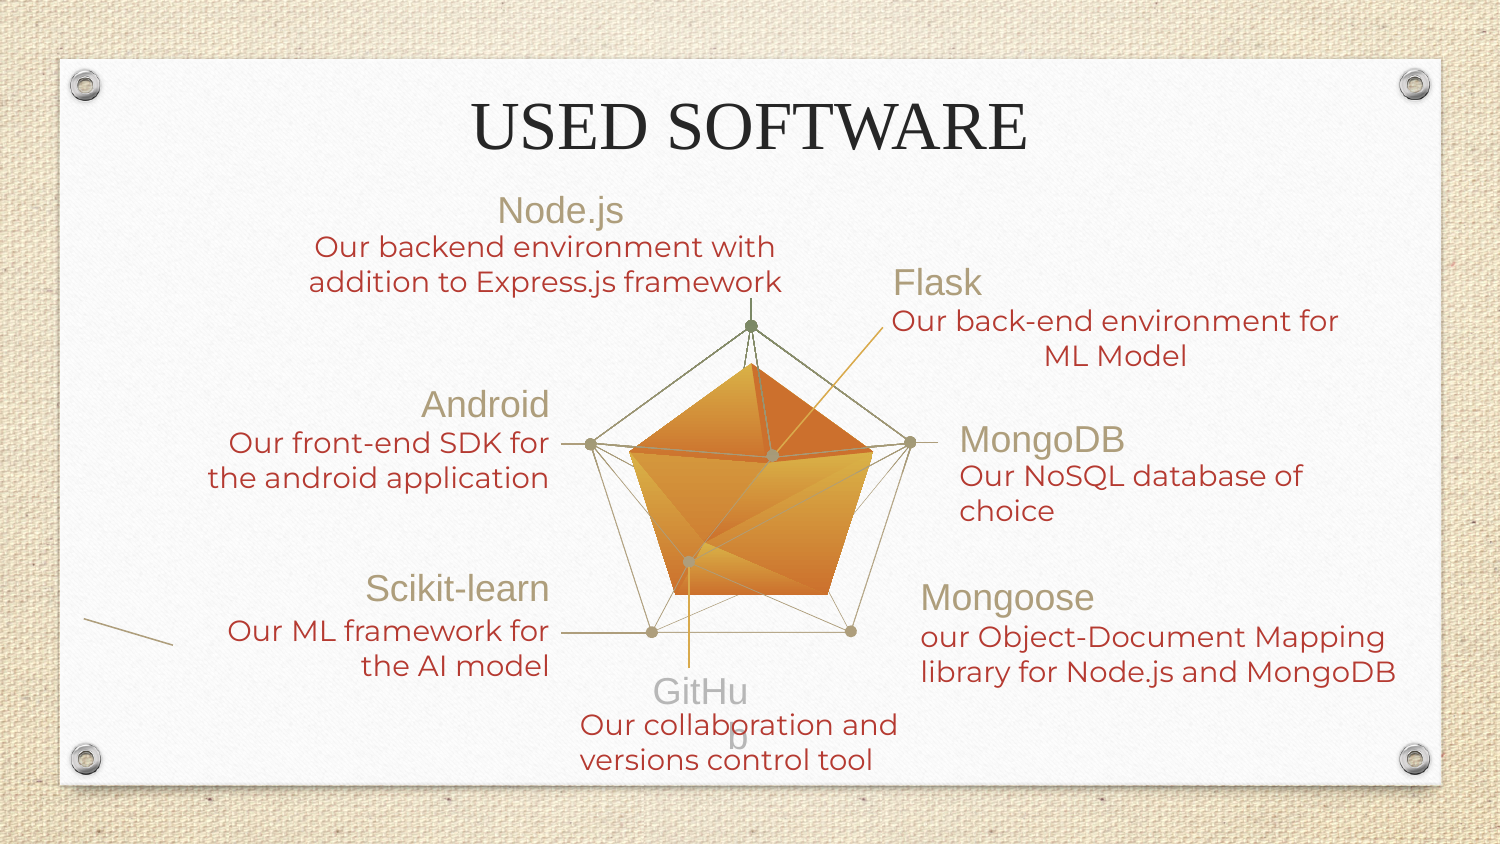

USED SOFTWARE
Node.js
Our backend environment with addition to Express.js framework
Flask
Our back-end environment for ML Model

Android
MongoDB
Our front-end SDK for the android application
Our NoSQL database of choice
Scikit-learn
Mongoose
Our ML framework for the AI model
our Object-Document Mapping library for Node.js and MongoDB
GitHub
Our collaboration and versions control tool